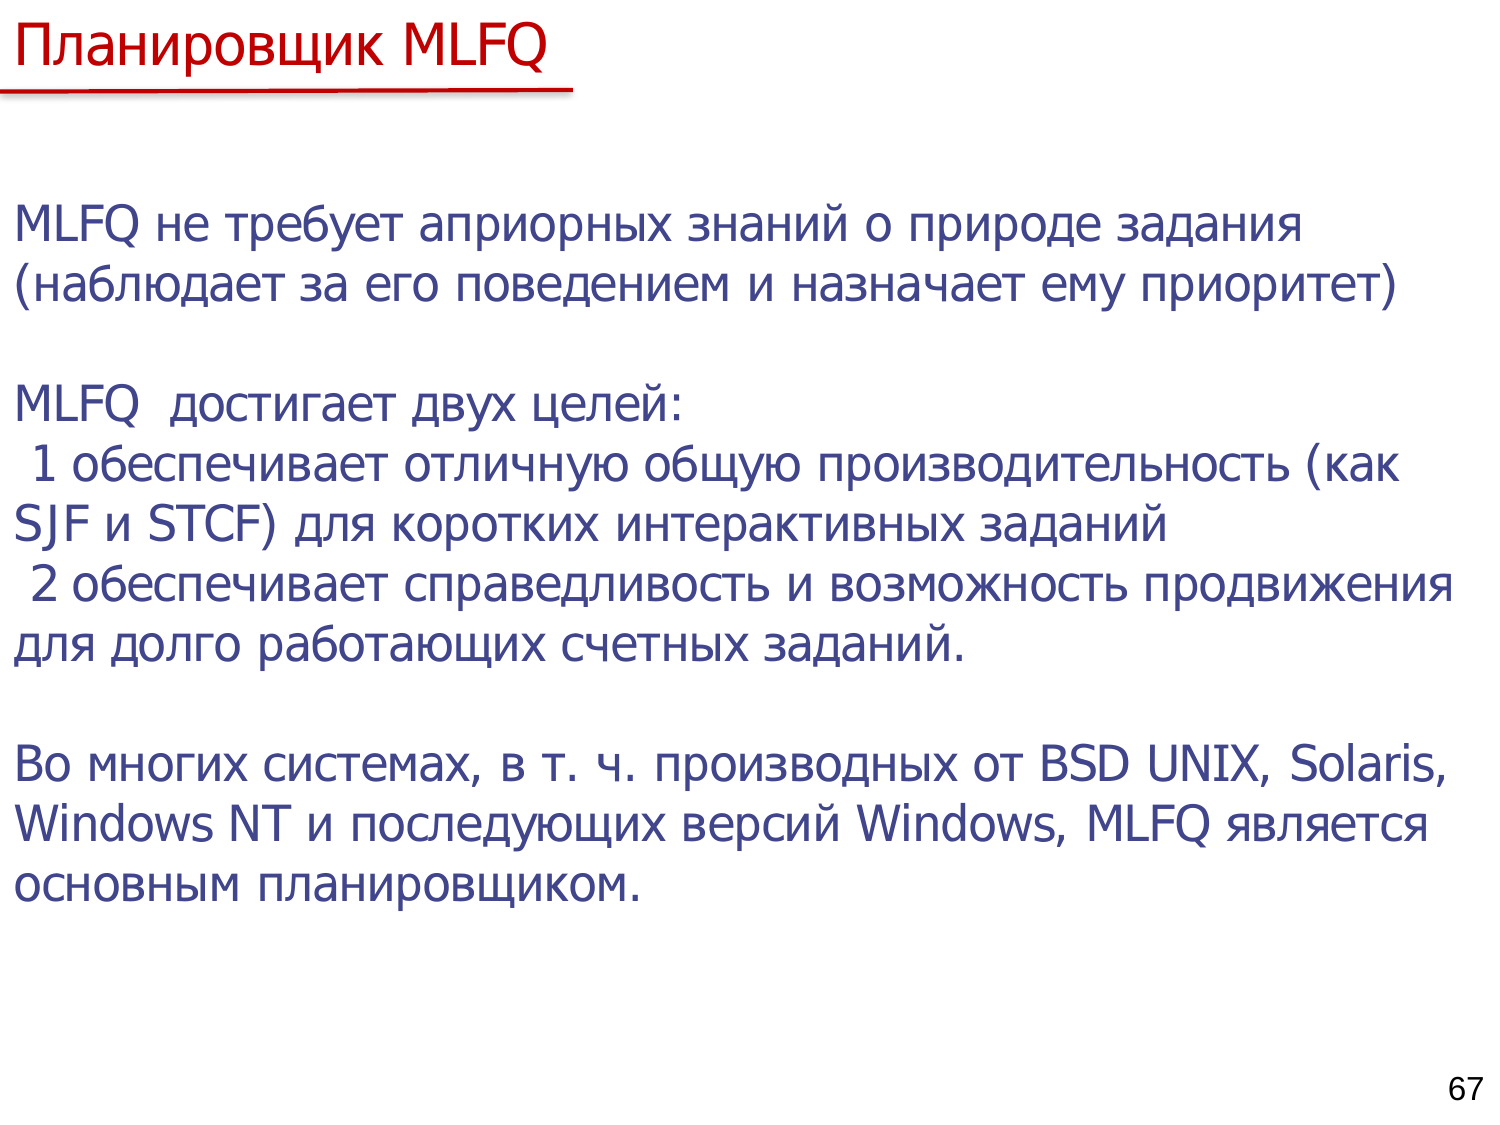

Планировщик MLFQ
MLFQ не требует априорных знаний о природе задания (наблюдает за его поведением и назначает ему приоритет)

MLFQ  достигает двух целей:
 1 обеспечивает отличную общую производительность (как SJF и STCF) для коротких интерактивных заданий
 2 обеспечивает справедливость и возможность продвижения для долго работающих счетных заданий.

Во многих системах, в т. ч. производных от BSD UNIX, Solaris, Windows NT и последующих версий Windows, MLFQ является основным планировщиком.
67